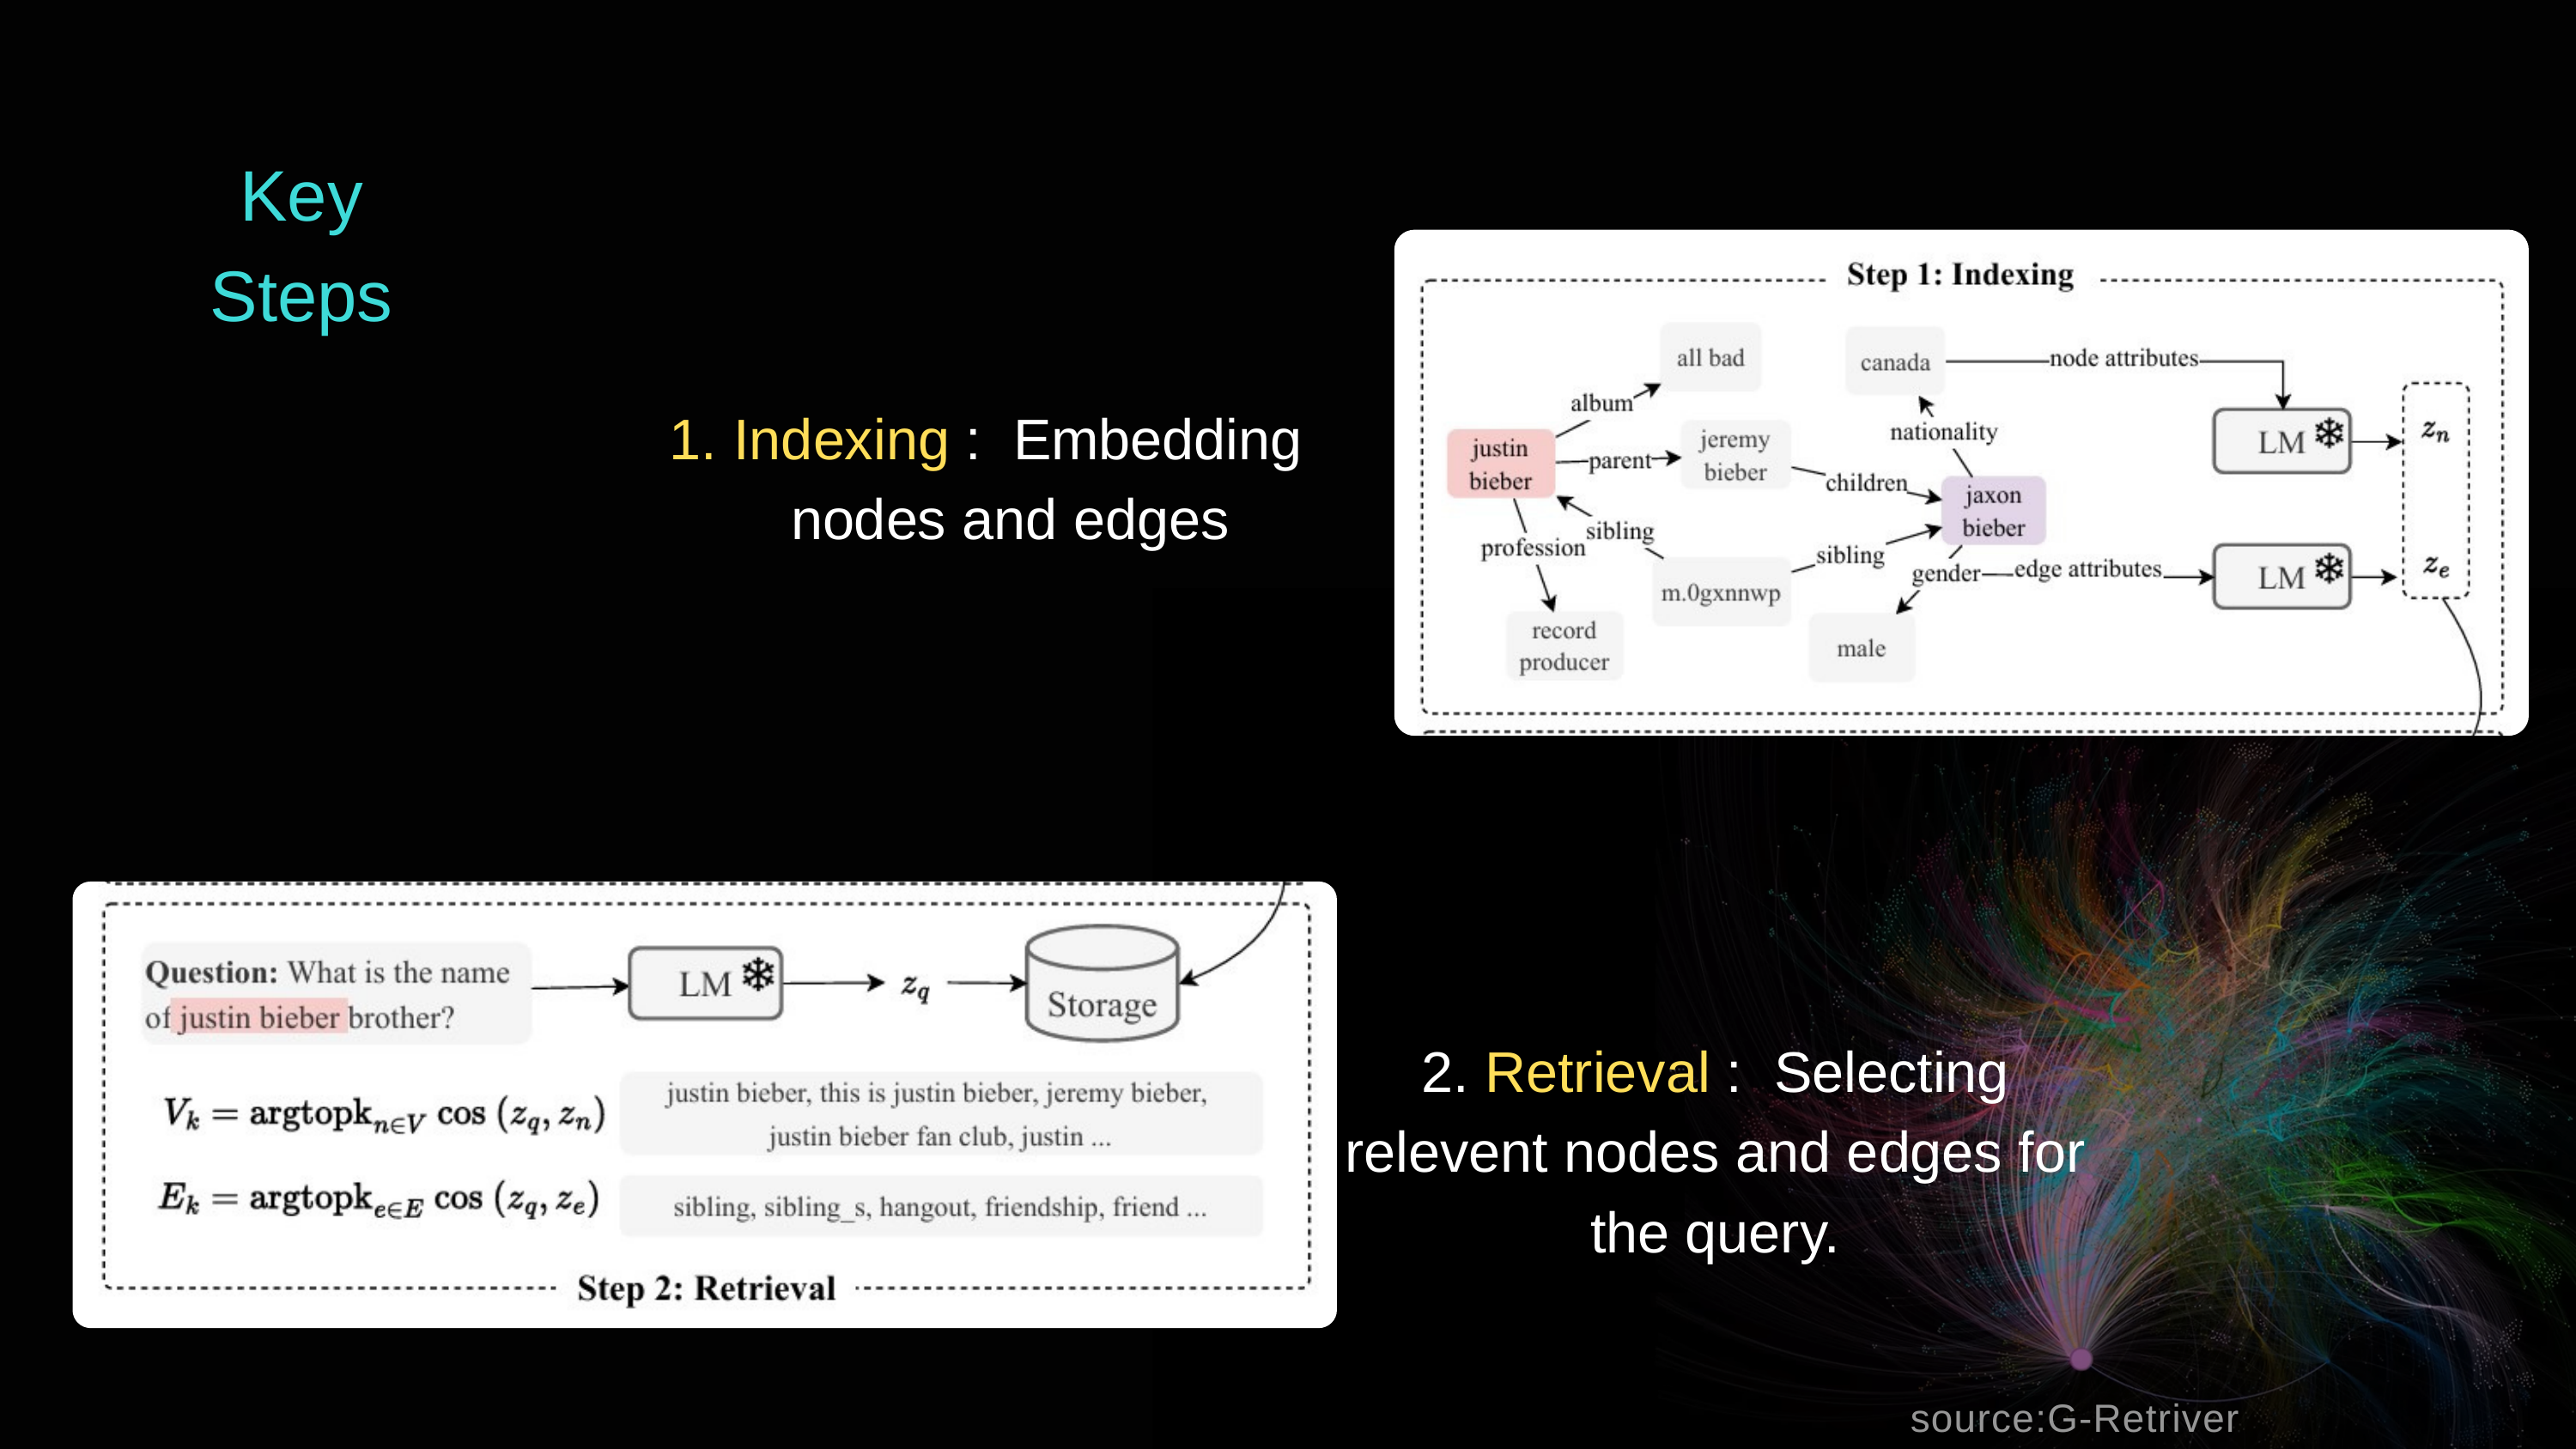

Key Steps

 Indexing :  Embedding nodes and edges

2. Retrieval :  Selecting relevent nodes and edges for the query.
source:G-Retriver X.He